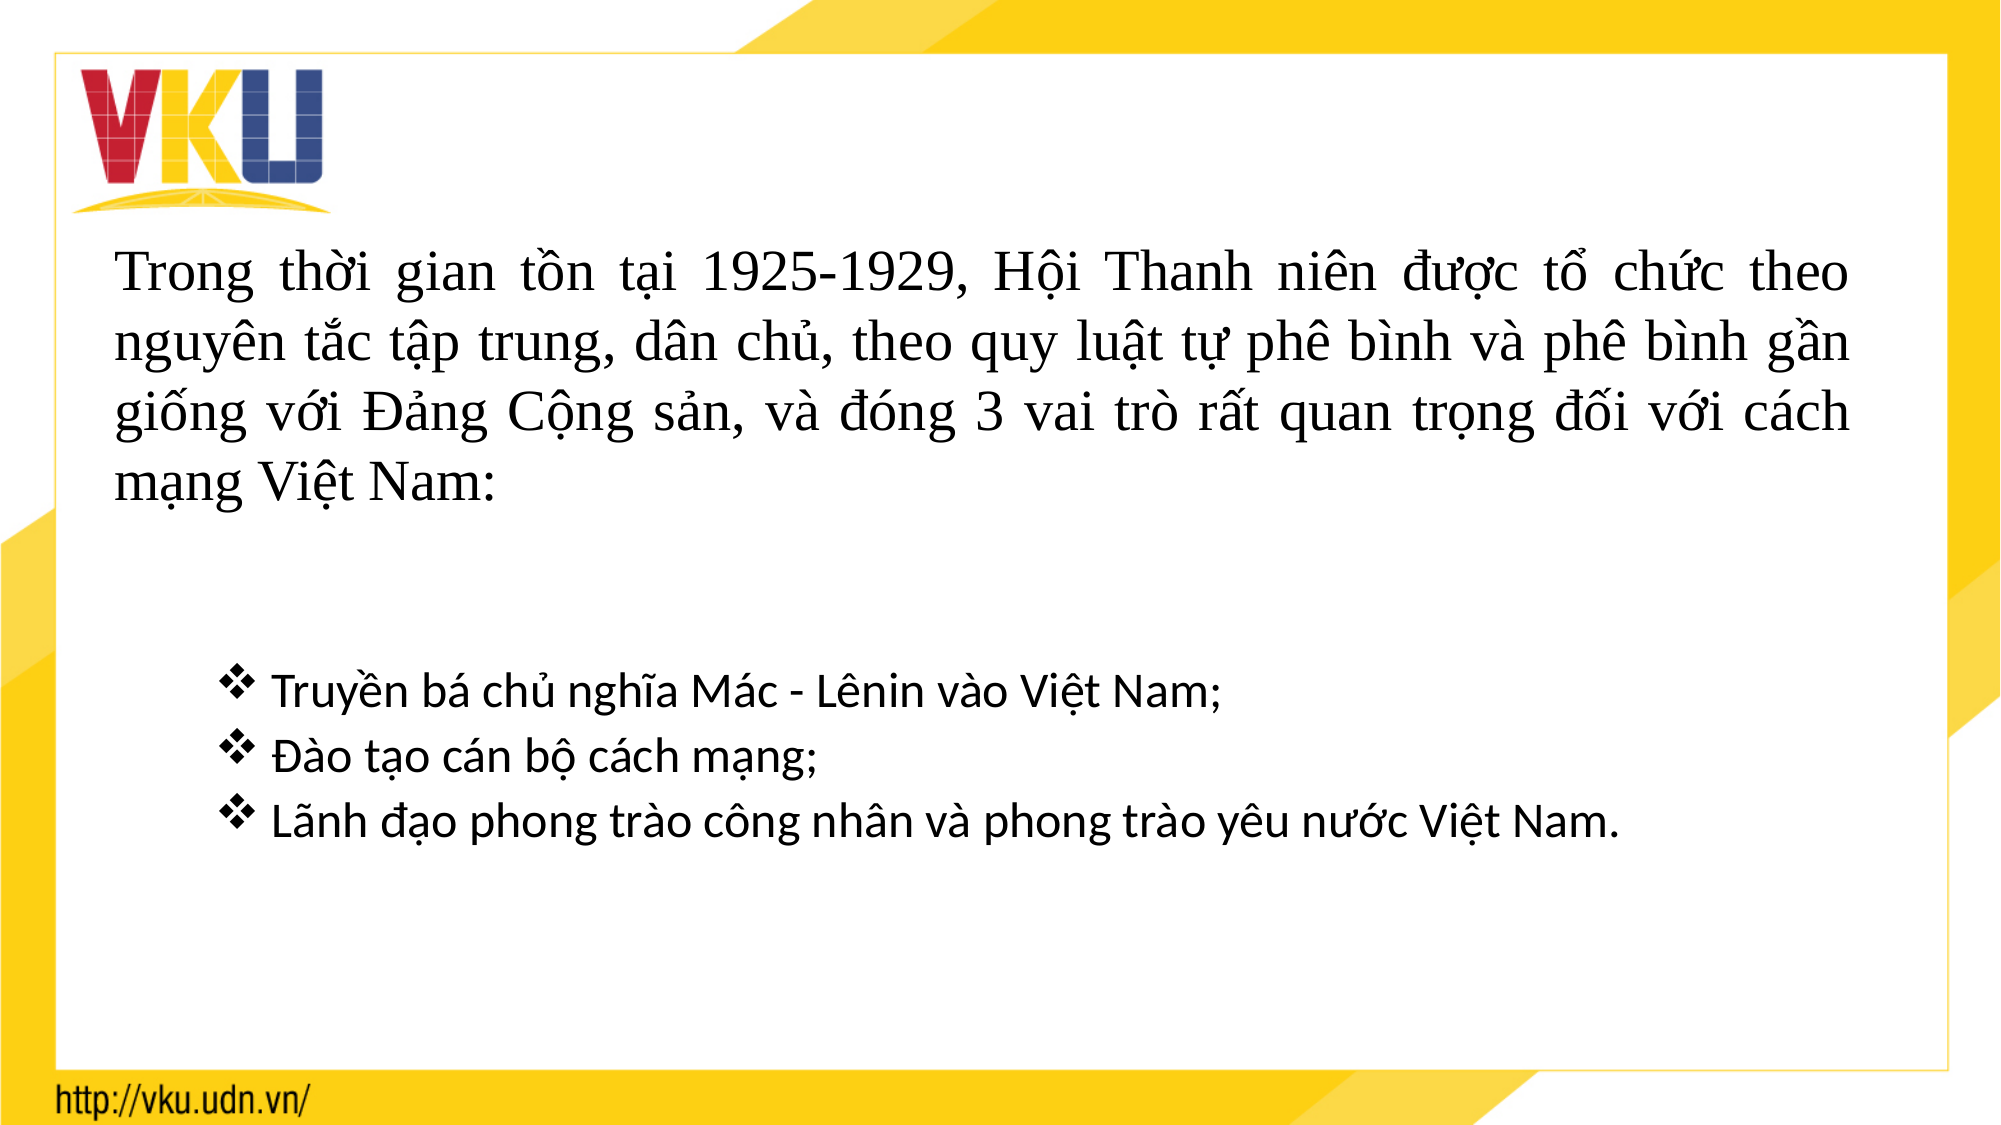

Trong thời gian tồn tại 1925-1929, Hội Thanh niên được tổ chức theo nguyên tắc tập trung, dân chủ, theo quy luật tự phê bình và phê bình gần giống với Đảng Cộng sản, và đóng 3 vai trò rất quan trọng đối với cách mạng Việt Nam:

 Truyền bá chủ nghĩa Mác - Lênin vào Việt Nam;
 Đào tạo cán bộ cách mạng;
 Lãnh đạo phong trào công nhân và phong trào yêu nước Việt Nam.